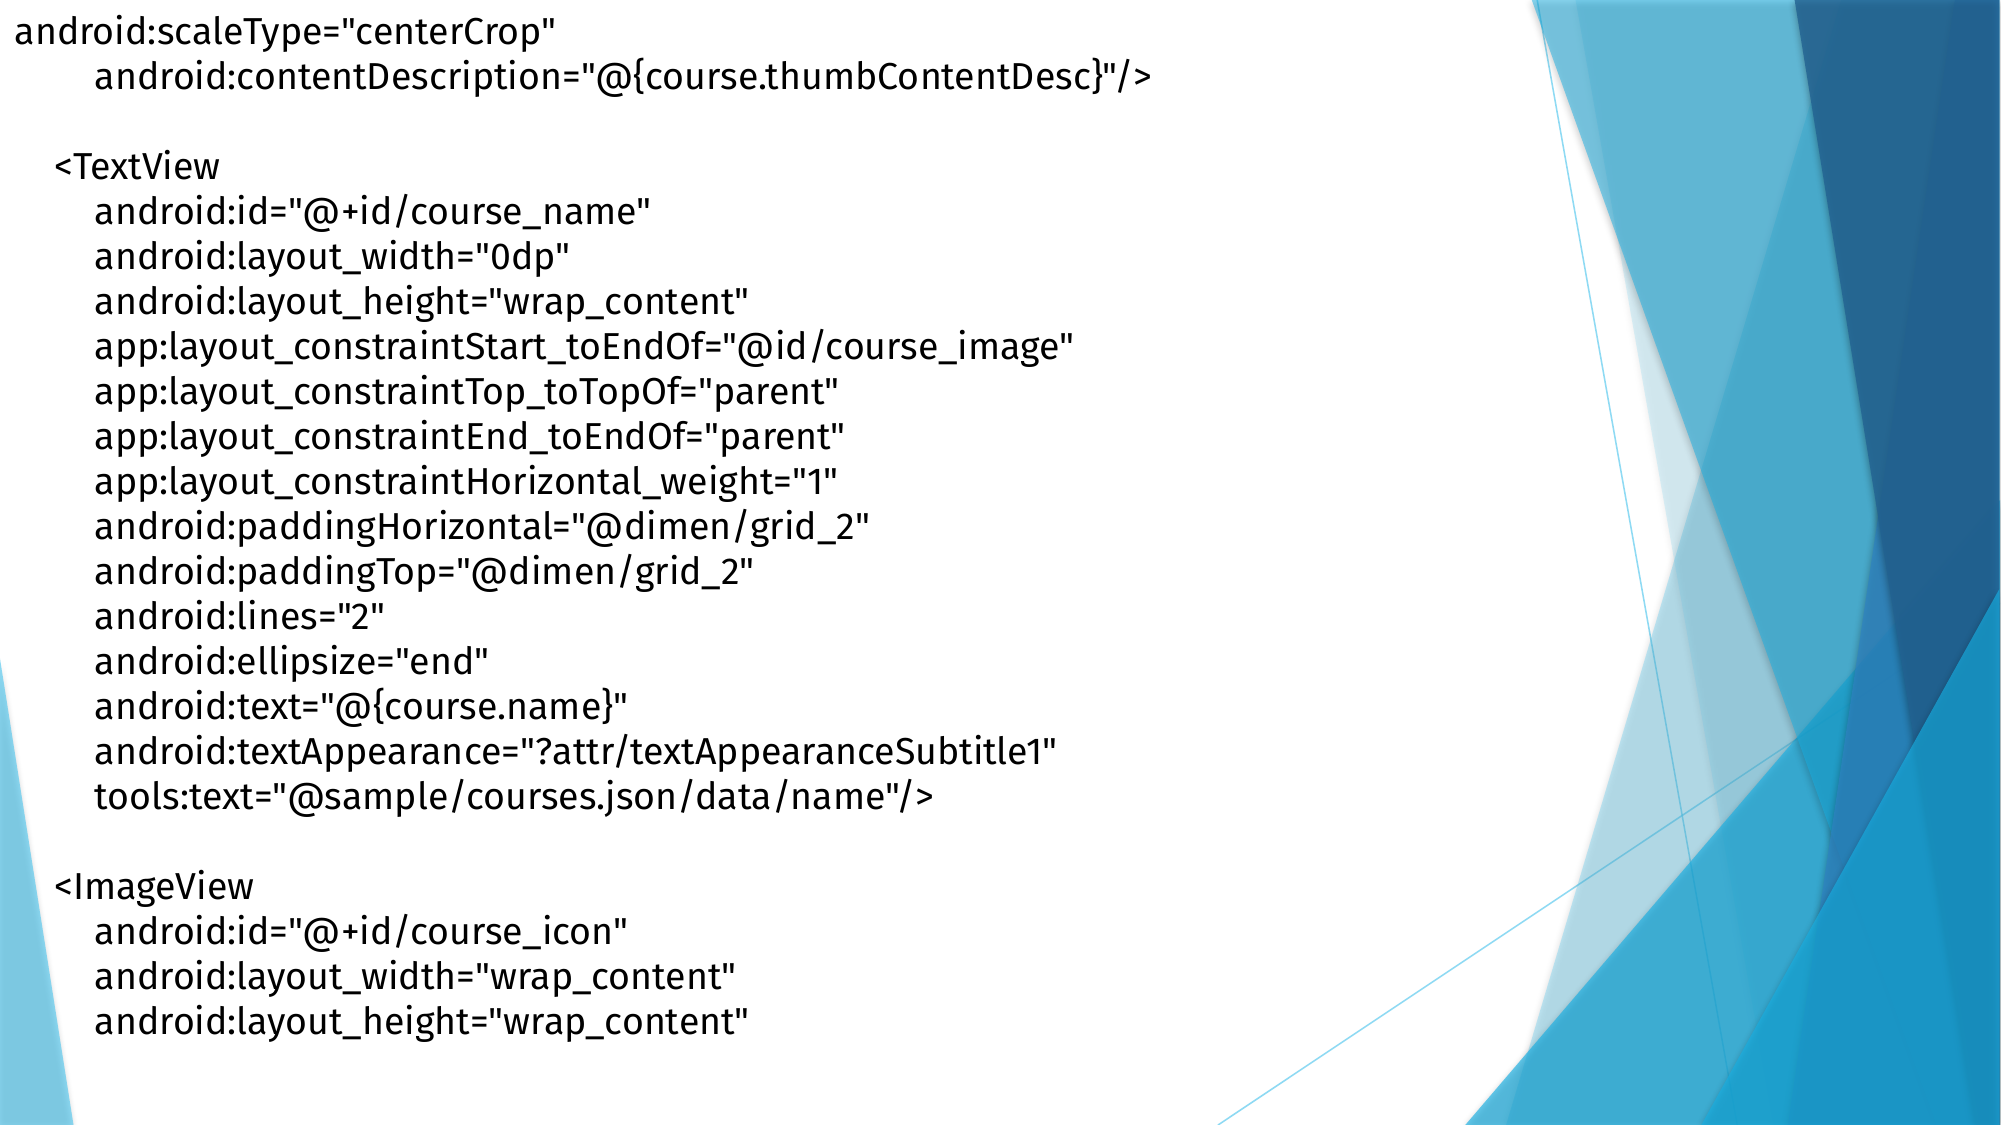

android:scaleType="centerCrop"
        android:contentDescription="@{course.thumbContentDesc}"/>

    <TextView
        android:id="@+id/course_name"
        android:layout_width="0dp"
        android:layout_height="wrap_content"
        app:layout_constraintStart_toEndOf="@id/course_image"
        app:layout_constraintTop_toTopOf="parent"
        app:layout_constraintEnd_toEndOf="parent"
        app:layout_constraintHorizontal_weight="1"
        android:paddingHorizontal="@dimen/grid_2"
        android:paddingTop="@dimen/grid_2"
        android:lines="2"
        android:ellipsize="end"
        android:text="@{course.name}"
        android:textAppearance="?attr/textAppearanceSubtitle1"
        tools:text="@sample/courses.json/data/name"/>

    <ImageView
        android:id="@+id/course_icon"
        android:layout_width="wrap_content"
        android:layout_height="wrap_content"